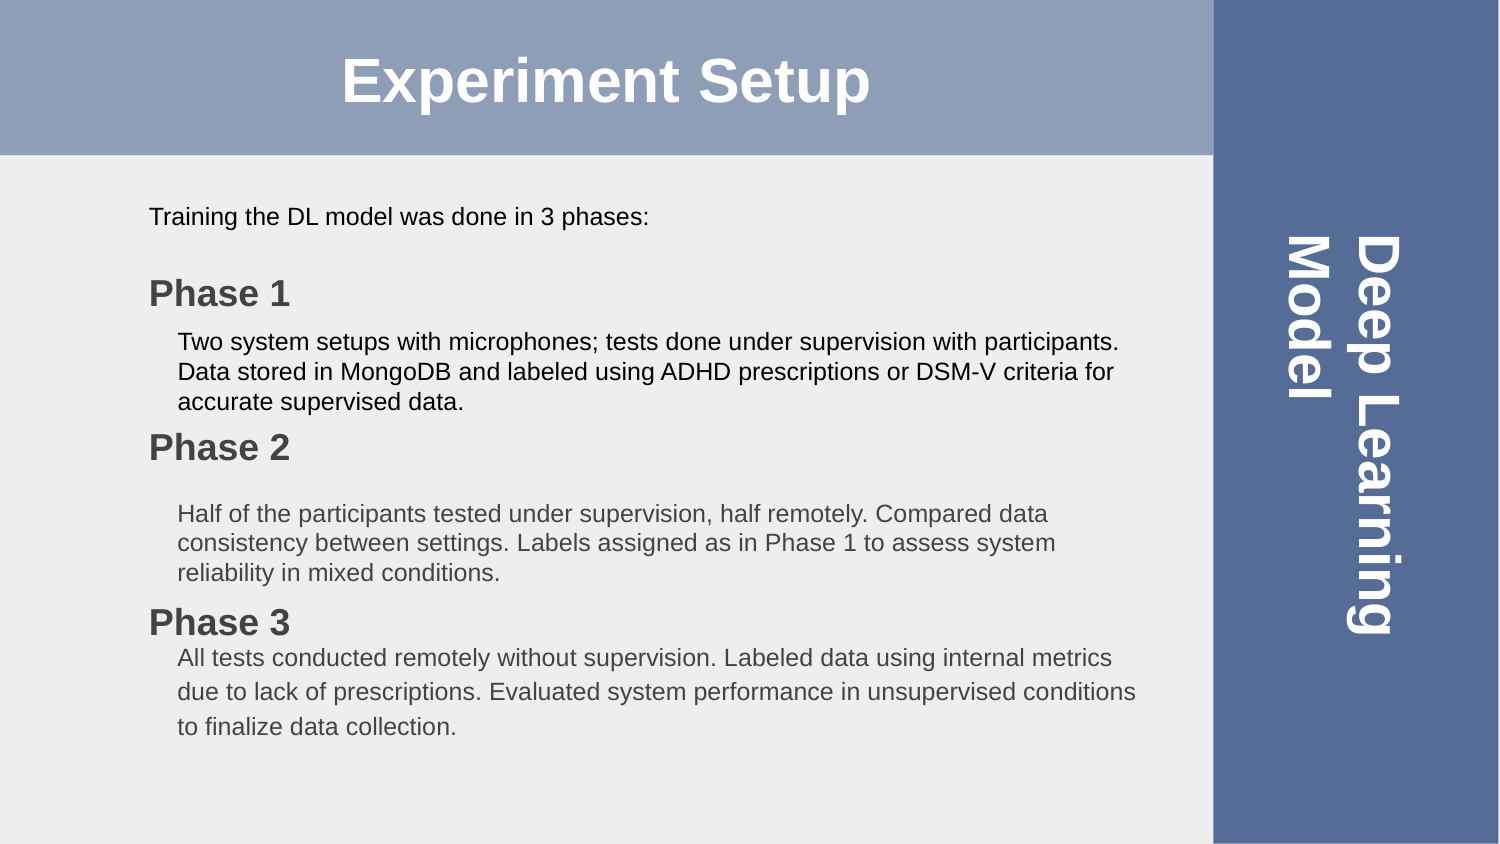

Experiment Setup

Training the DL model was done in 3 phases:
Phase 1
Two system setups with microphones; tests done under supervision with participants. Data stored in MongoDB and labeled using ADHD prescriptions or DSM-V criteria for accurate supervised data.

Deep Learning Model
Phase 2
Half of the participants tested under supervision, half remotely. Compared data consistency between settings. Labels assigned as in Phase 1 to assess system reliability in mixed conditions.
Phase 3
All tests conducted remotely without supervision. Labeled data using internal metrics due to lack of prescriptions. Evaluated system performance in unsupervised conditions to finalize data collection.